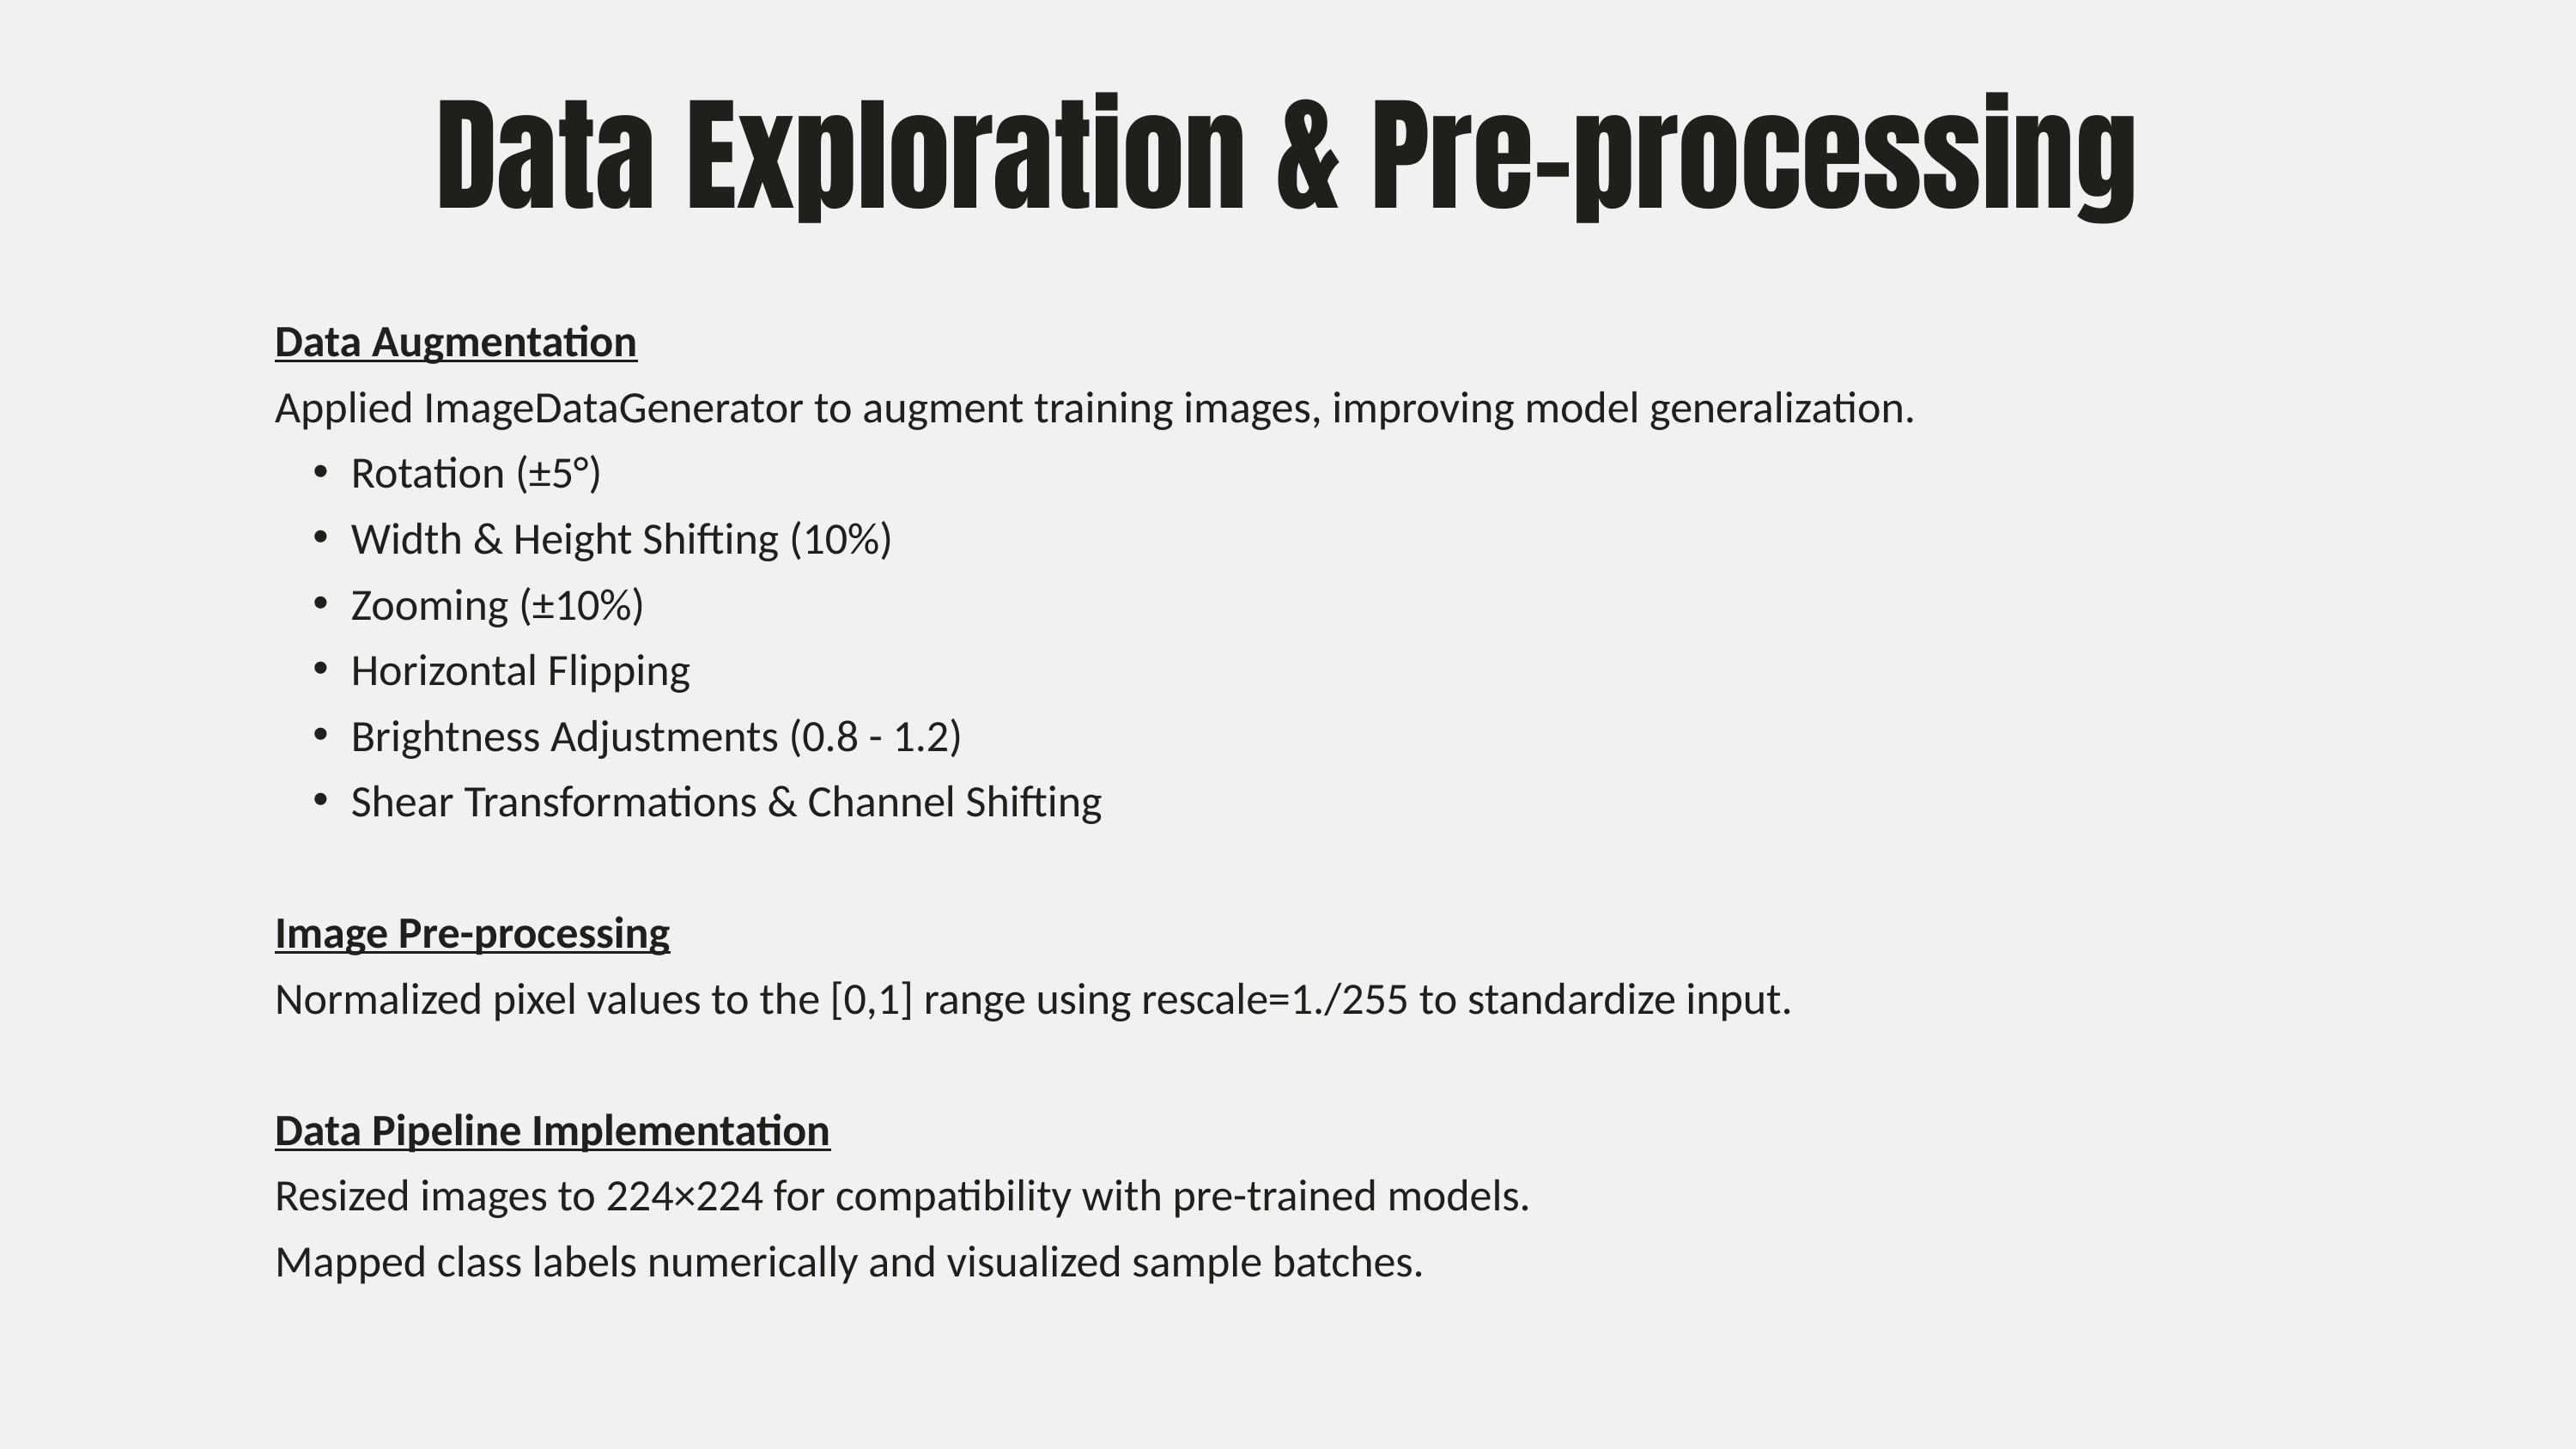

Data Exploration & Pre-processing
Data Augmentation
Applied ImageDataGenerator to augment training images, improving model generalization.
Rotation (±5°)
Width & Height Shifting (10%)
Zooming (±10%)
Horizontal Flipping
Brightness Adjustments (0.8 - 1.2)
Shear Transformations & Channel Shifting

Image Pre-processing
Normalized pixel values to the [0,1] range using rescale=1./255 to standardize input.

Data Pipeline Implementation
Resized images to 224×224 for compatibility with pre-trained models.
Mapped class labels numerically and visualized sample batches.